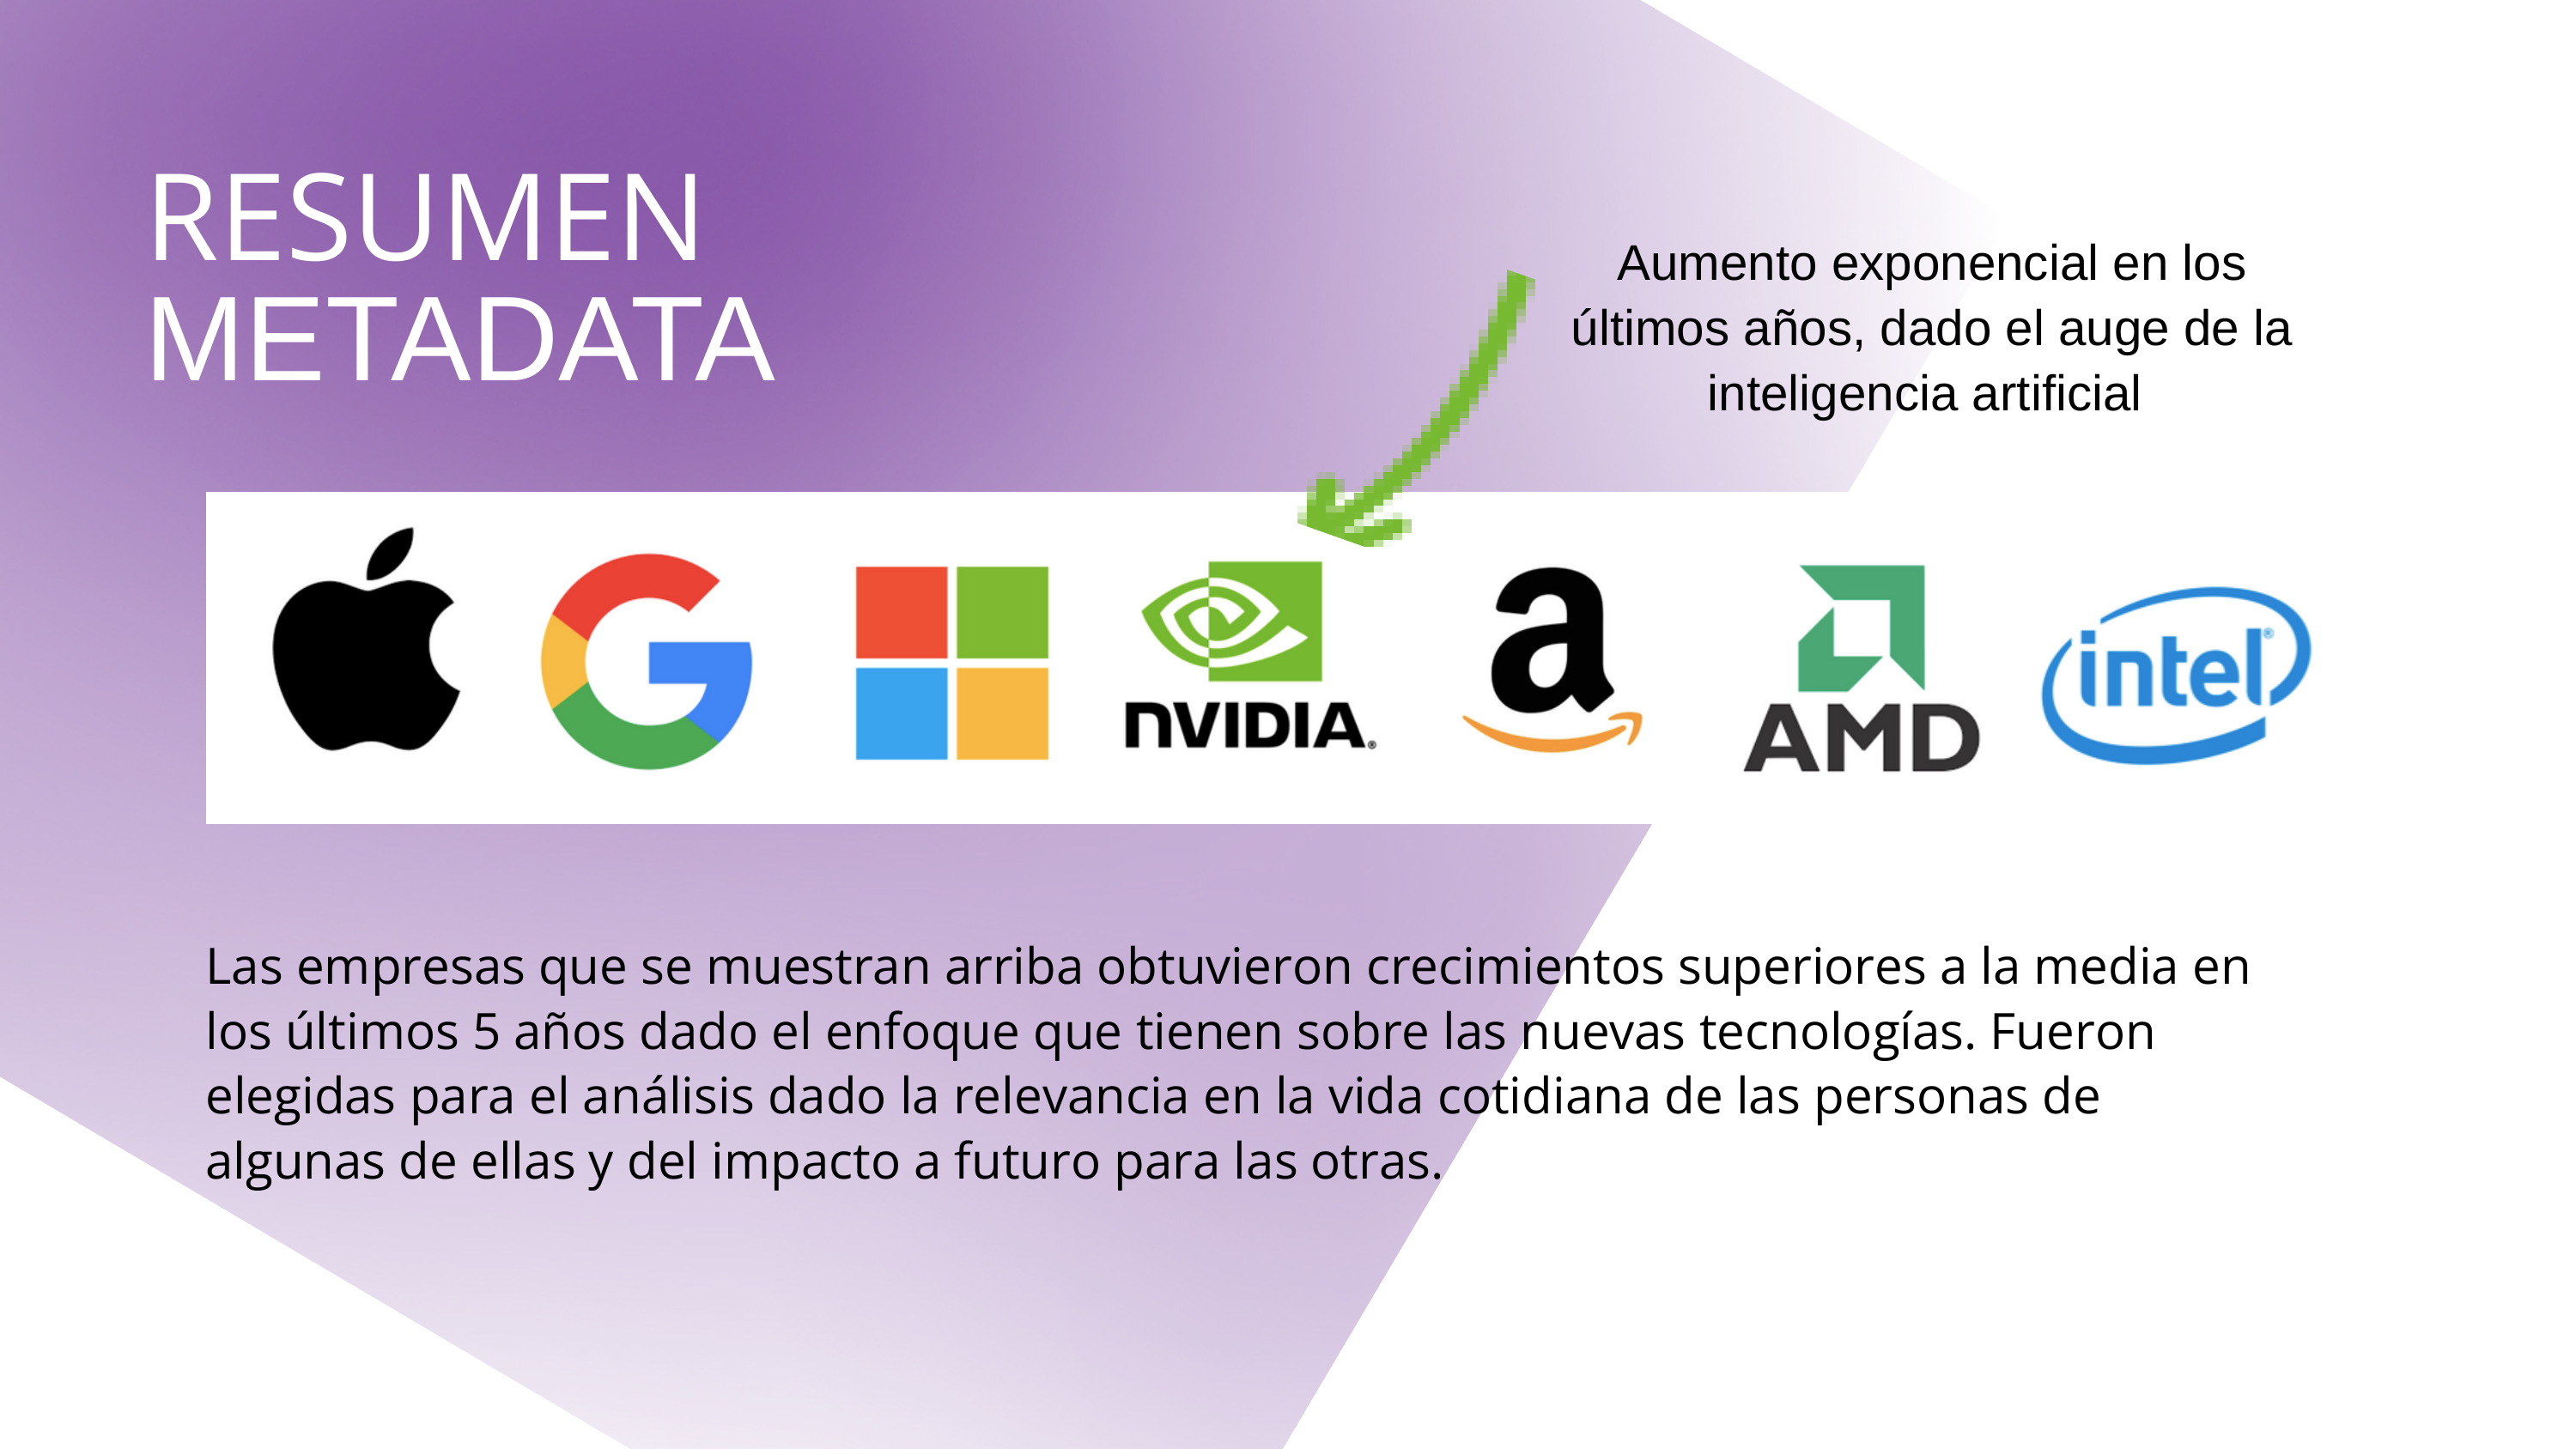

RESUMEN METADATA
Aumento exponencial en los últimos años, dado el auge de la inteligencia artificial

Las empresas que se muestran arriba obtuvieron crecimientos superiores a la media en los últimos 5 años dado el enfoque que tienen sobre las nuevas tecnologías. Fueron elegidas para el análisis dado la relevancia en la vida cotidiana de las personas de algunas de ellas y del impacto a futuro para las otras.